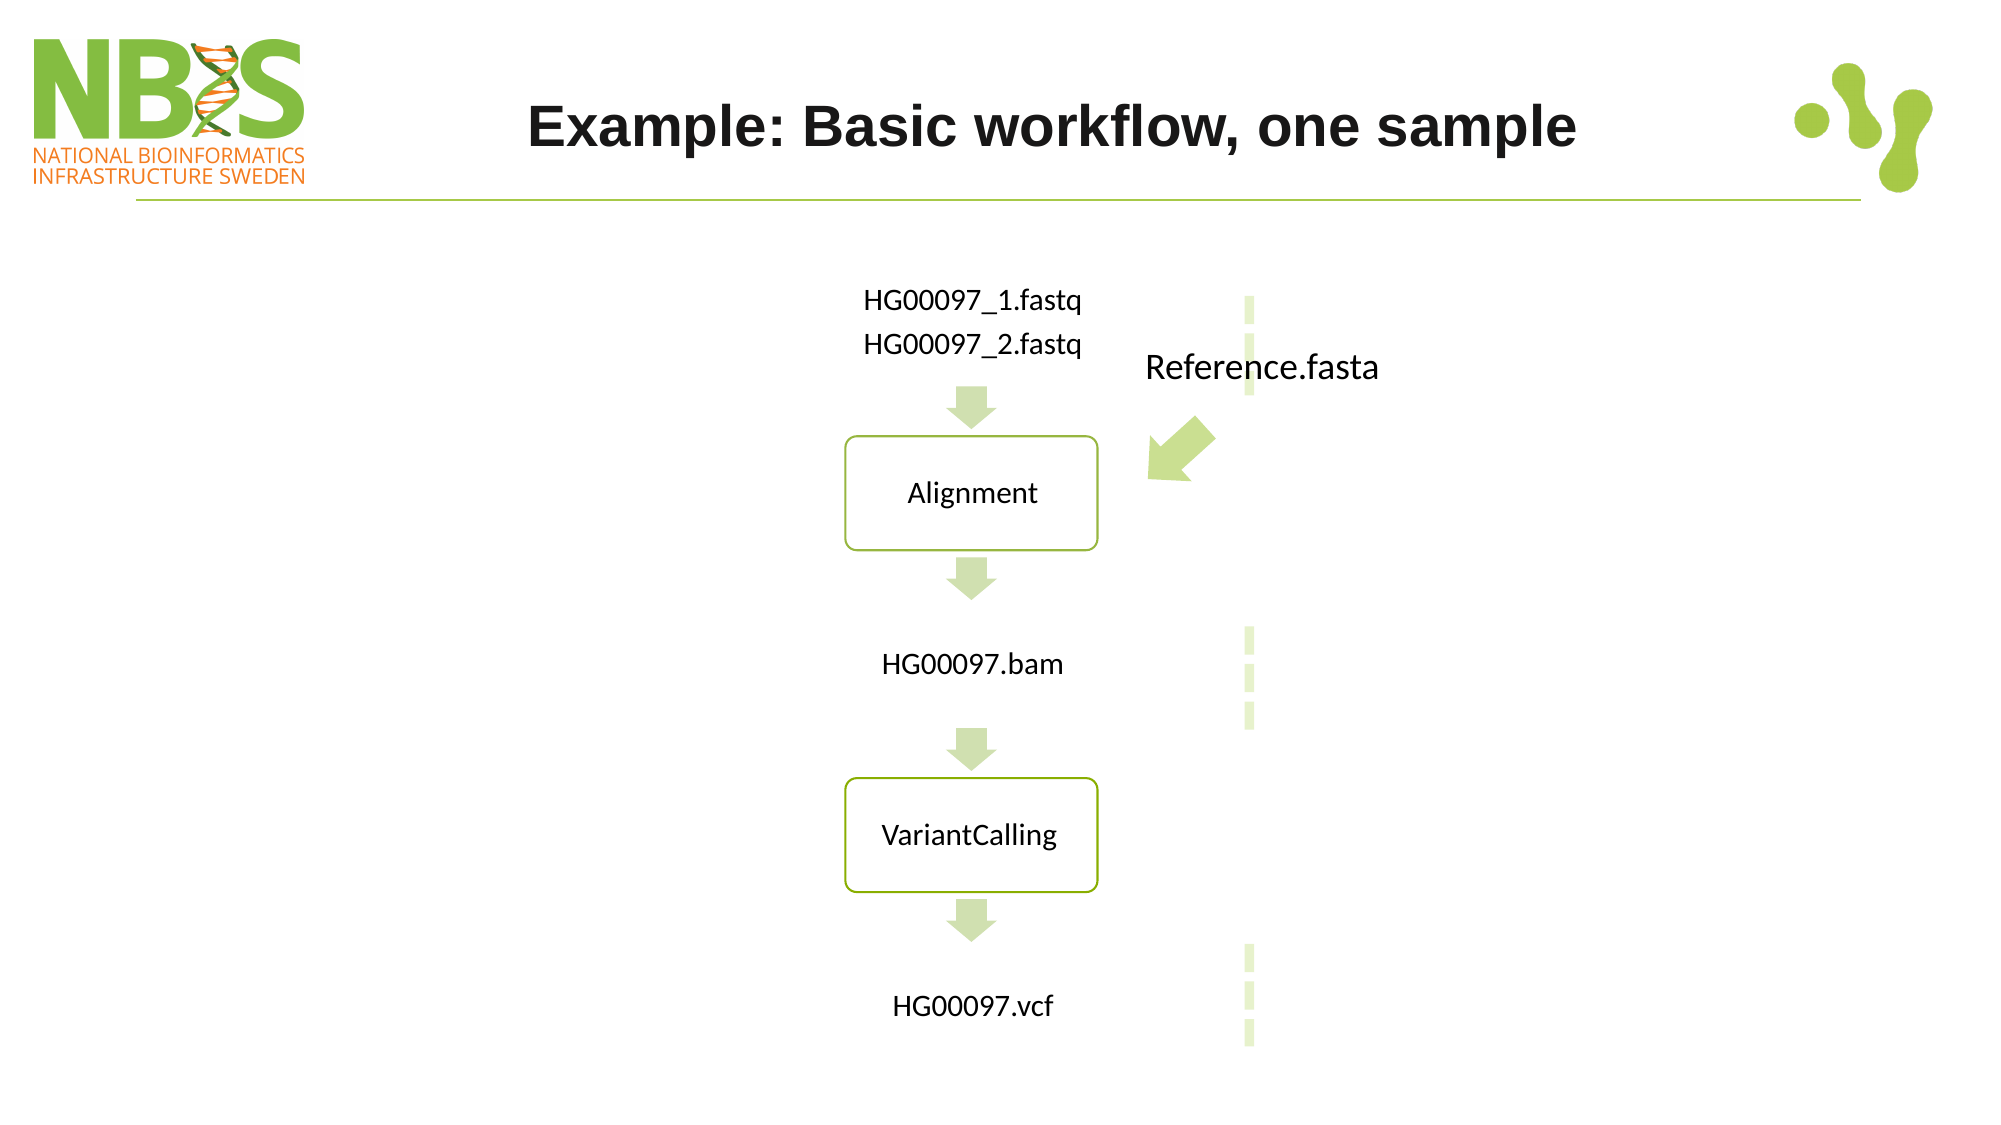

# Example: Basic workflow, one sample
HG00097_1.fastq
HG00097_2.fastq

Alignment

HG00097.bam

VariantCalling

HG00097.vcf
Reference.fasta